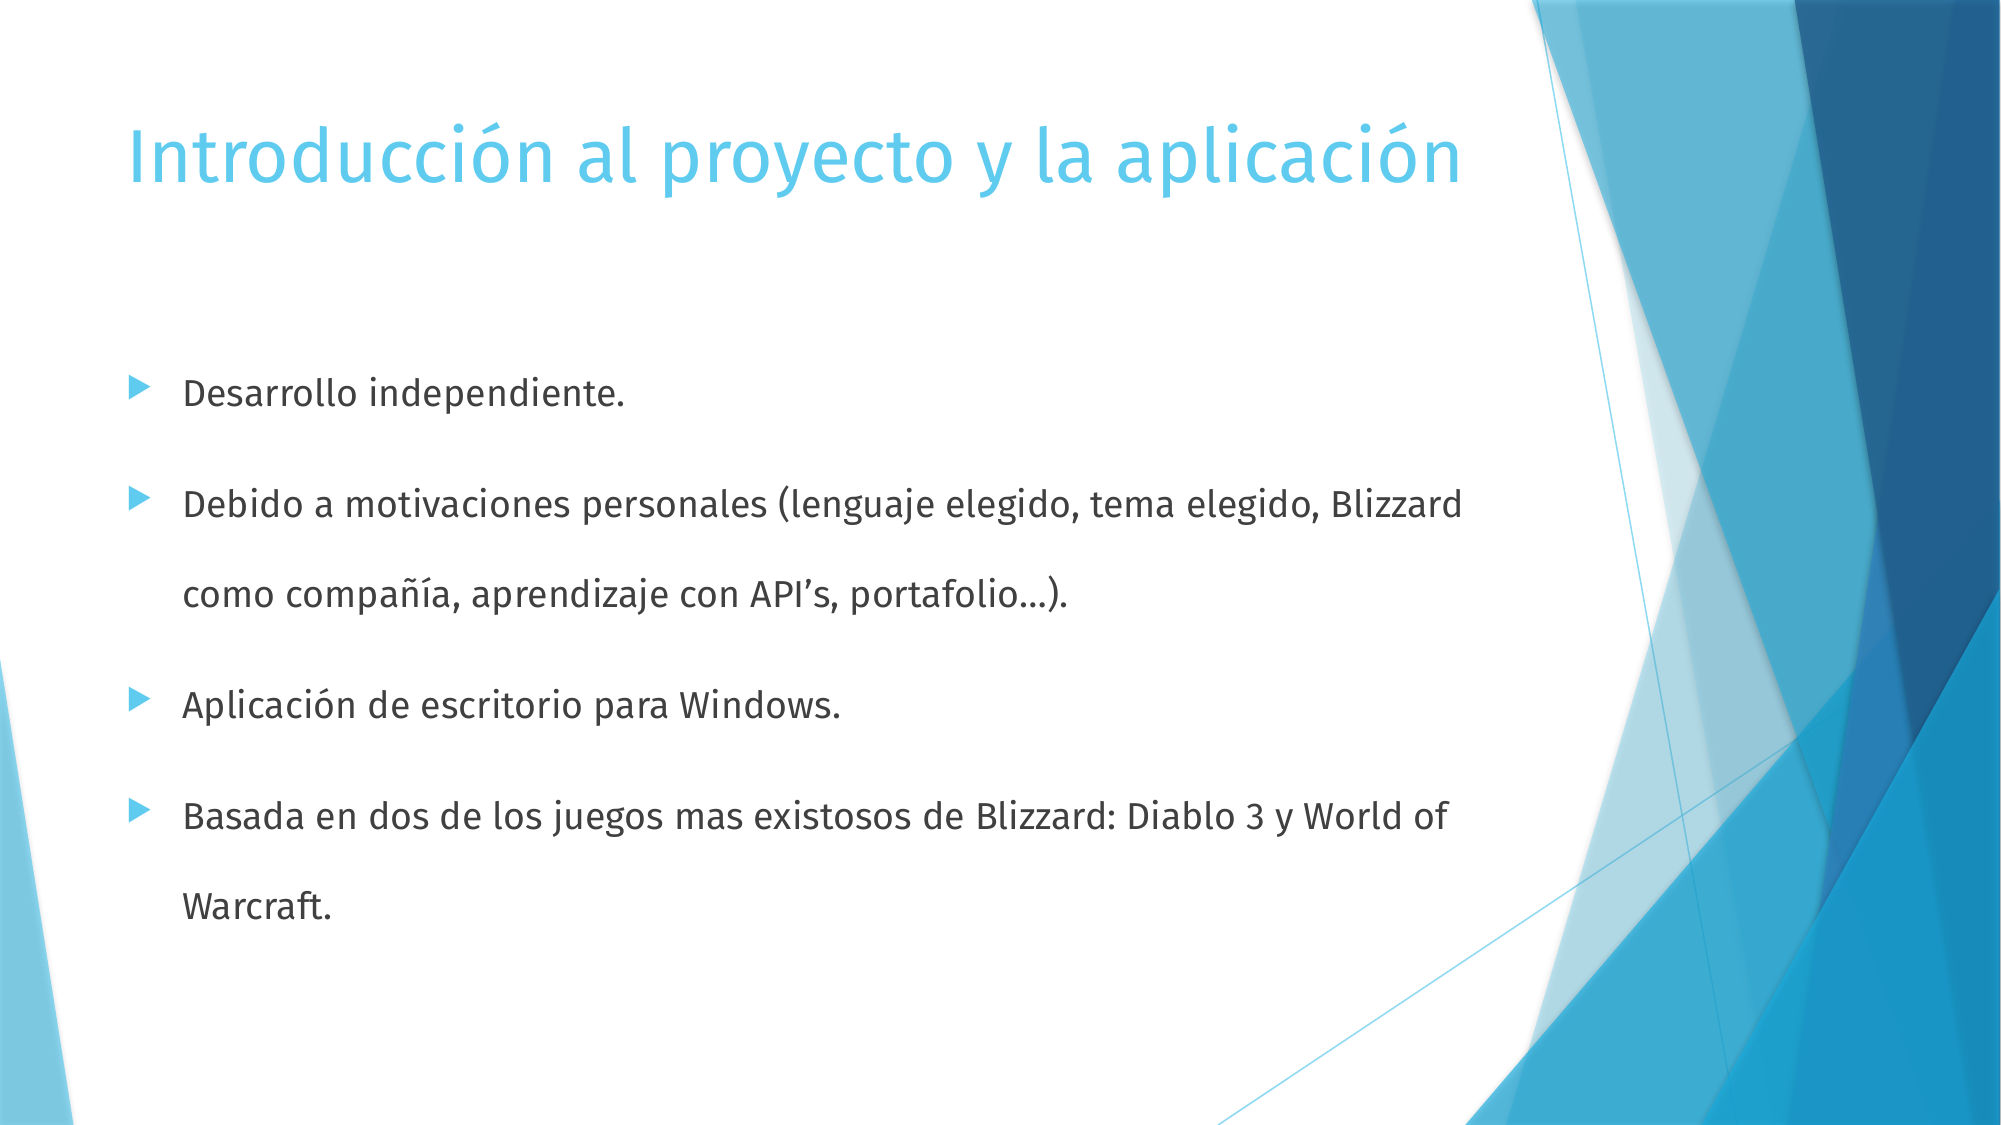

# Introducción al proyecto y la aplicación
Desarrollo independiente.
Debido a motivaciones personales (lenguaje elegido, tema elegido, Blizzard como compañía, aprendizaje con API’s, portafolio…).
Aplicación de escritorio para Windows.
Basada en dos de los juegos mas existosos de Blizzard: Diablo 3 y World of Warcraft.